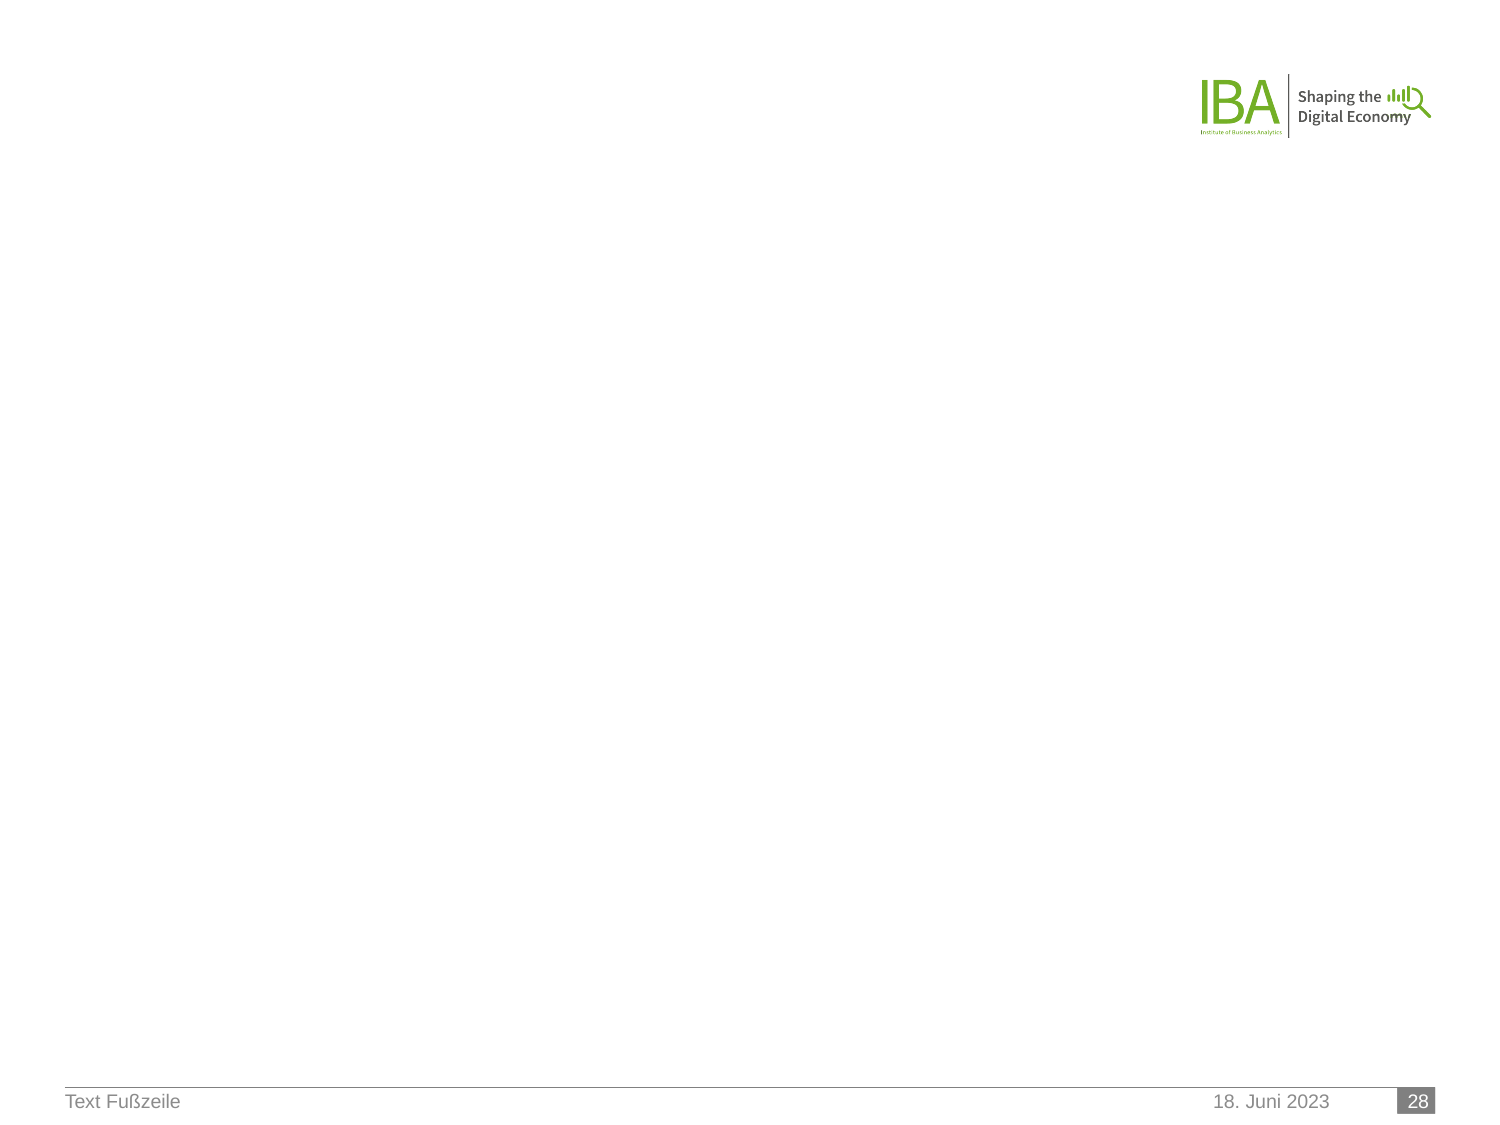

#

 28
Text Fußzeile
18. Juni 2023